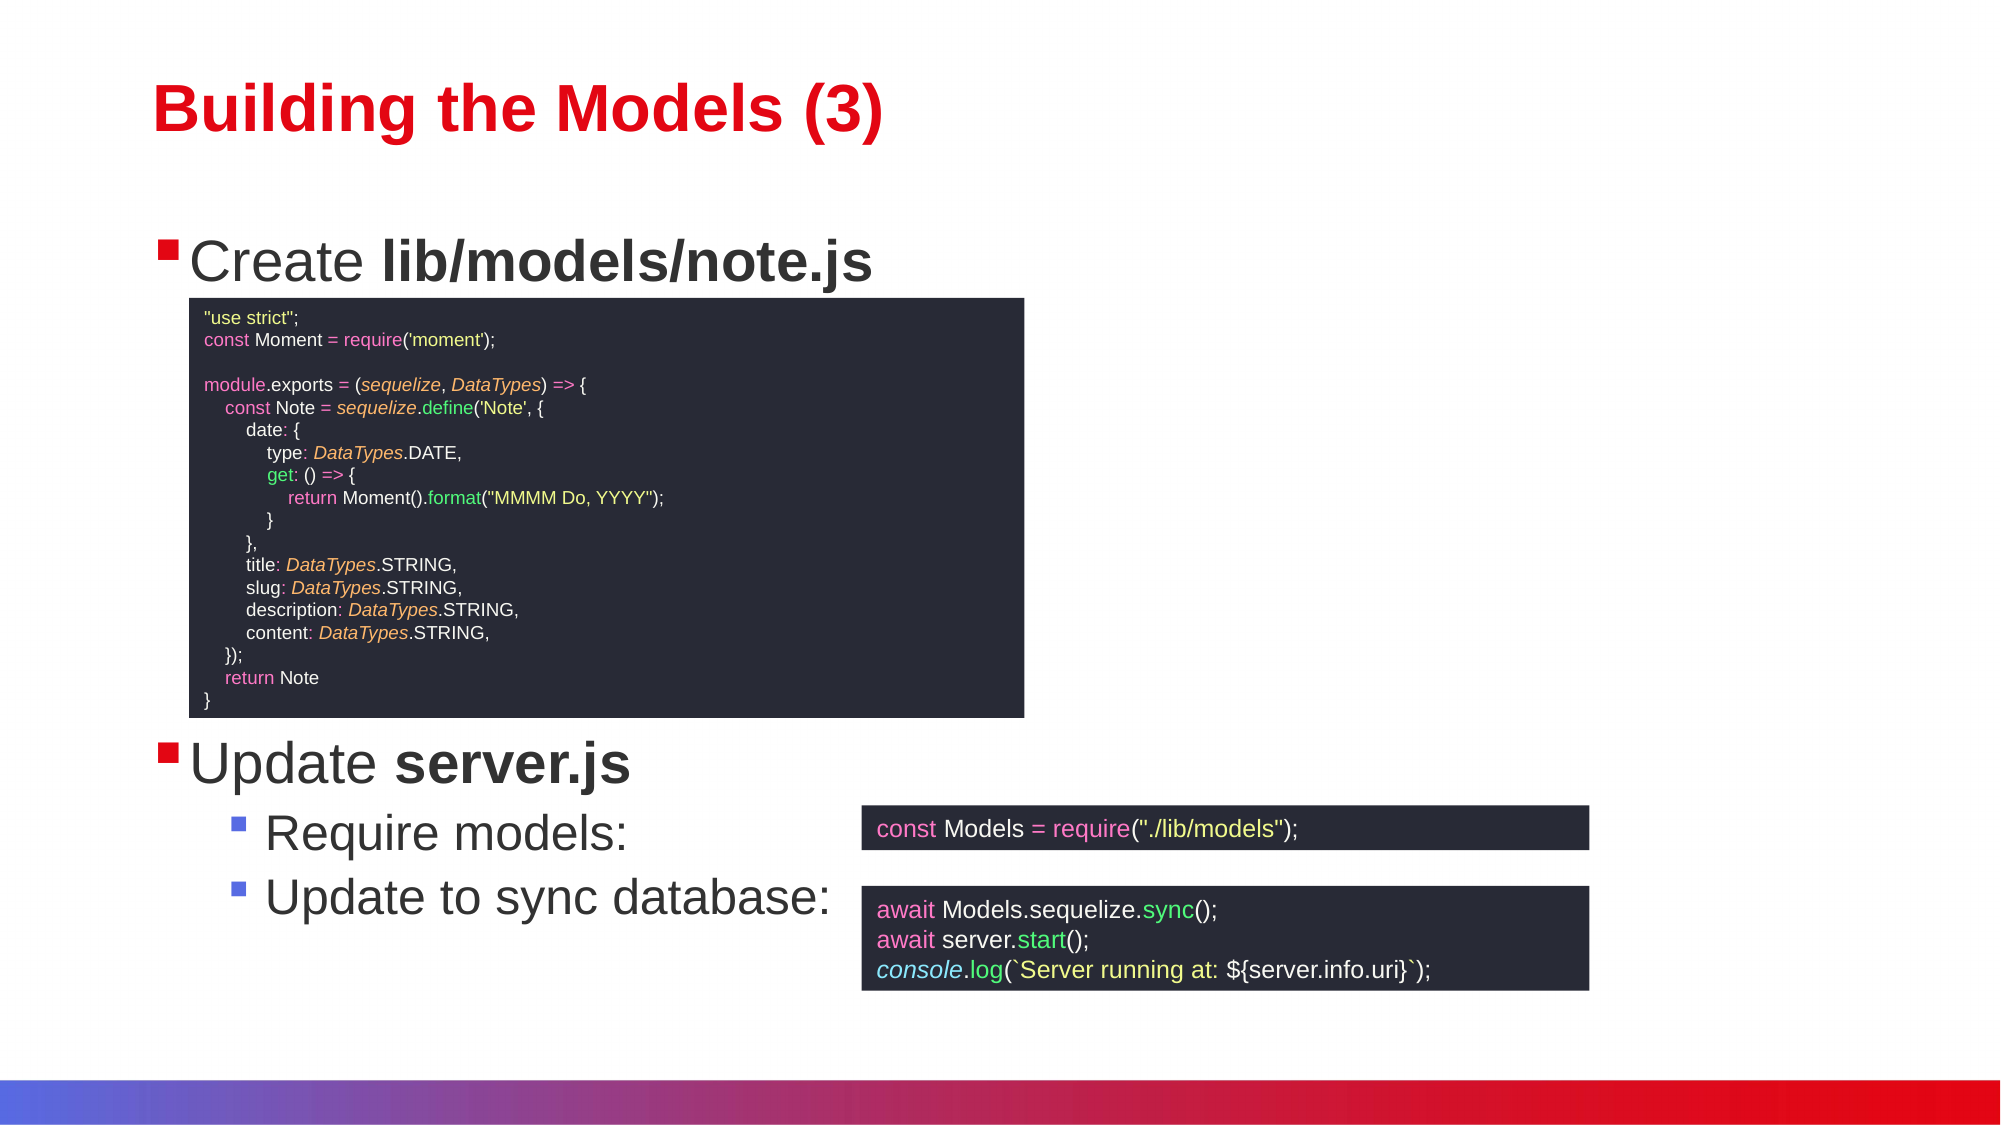

# Building the Models (3)
Create lib/models/note.js

Update server.js
Require models:
Update to sync database:
"use strict";
const Moment = require('moment');
module.exports = (sequelize, DataTypes) => {
    const Note = sequelize.define('Note', {
        date: {
            type: DataTypes.DATE,
            get: () => {
                return Moment().format("MMMM Do, YYYY");
            }
        },
        title: DataTypes.STRING,
        slug: DataTypes.STRING,
        description: DataTypes.STRING,
        content: DataTypes.STRING,
    });
    return Note
}
const Models = require("./lib/models");
await Models.sequelize.sync();
await server.start();
console.log(`Server running at: ${server.info.uri}`);